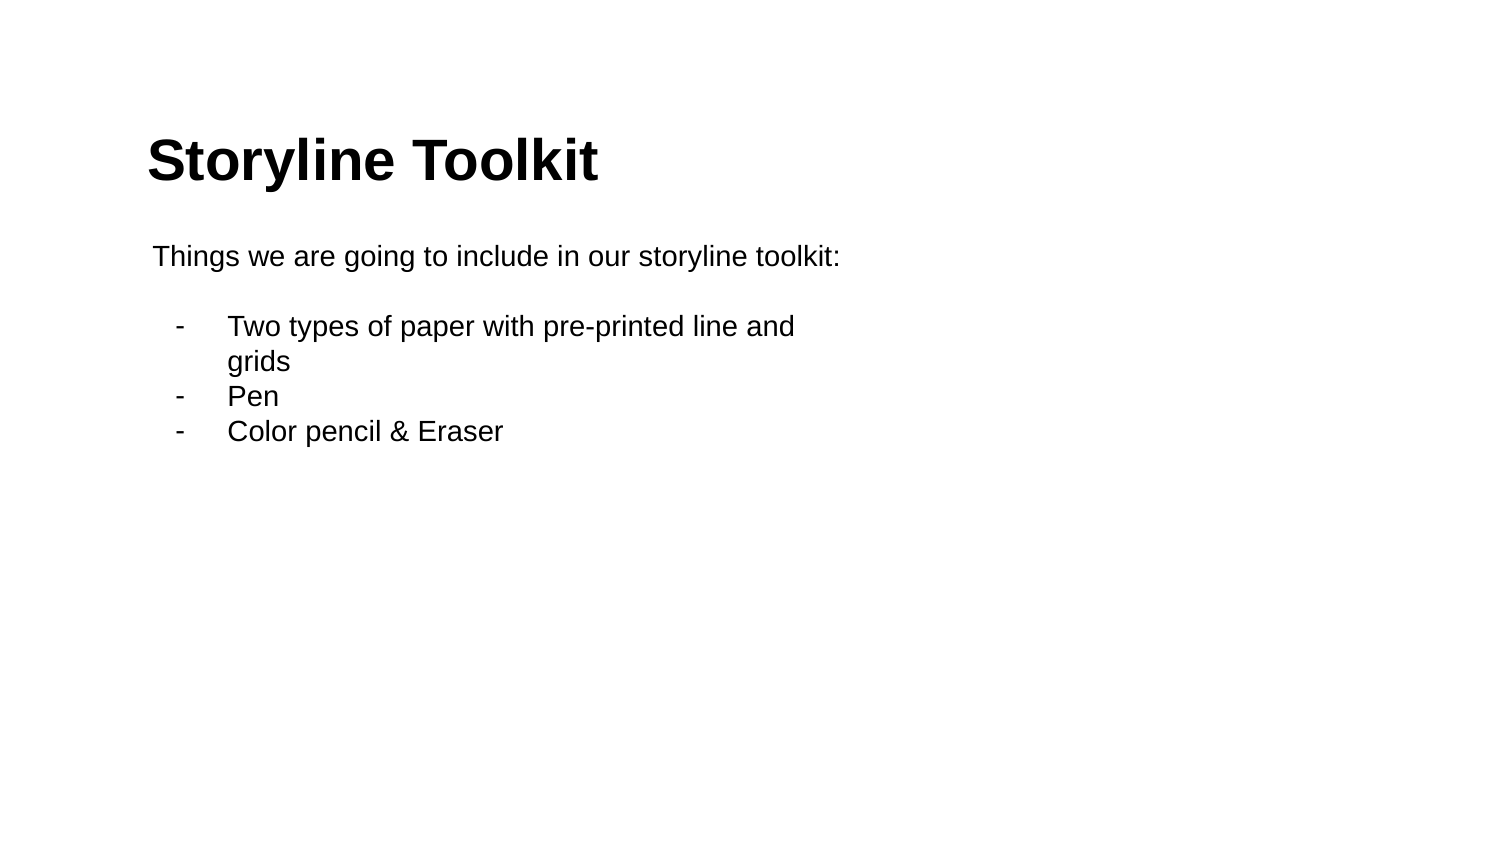

Storyline Toolkit
Things we are going to include in our storyline toolkit:

Two types of paper with pre-printed line and grids
Pen
Color pencil & Eraser